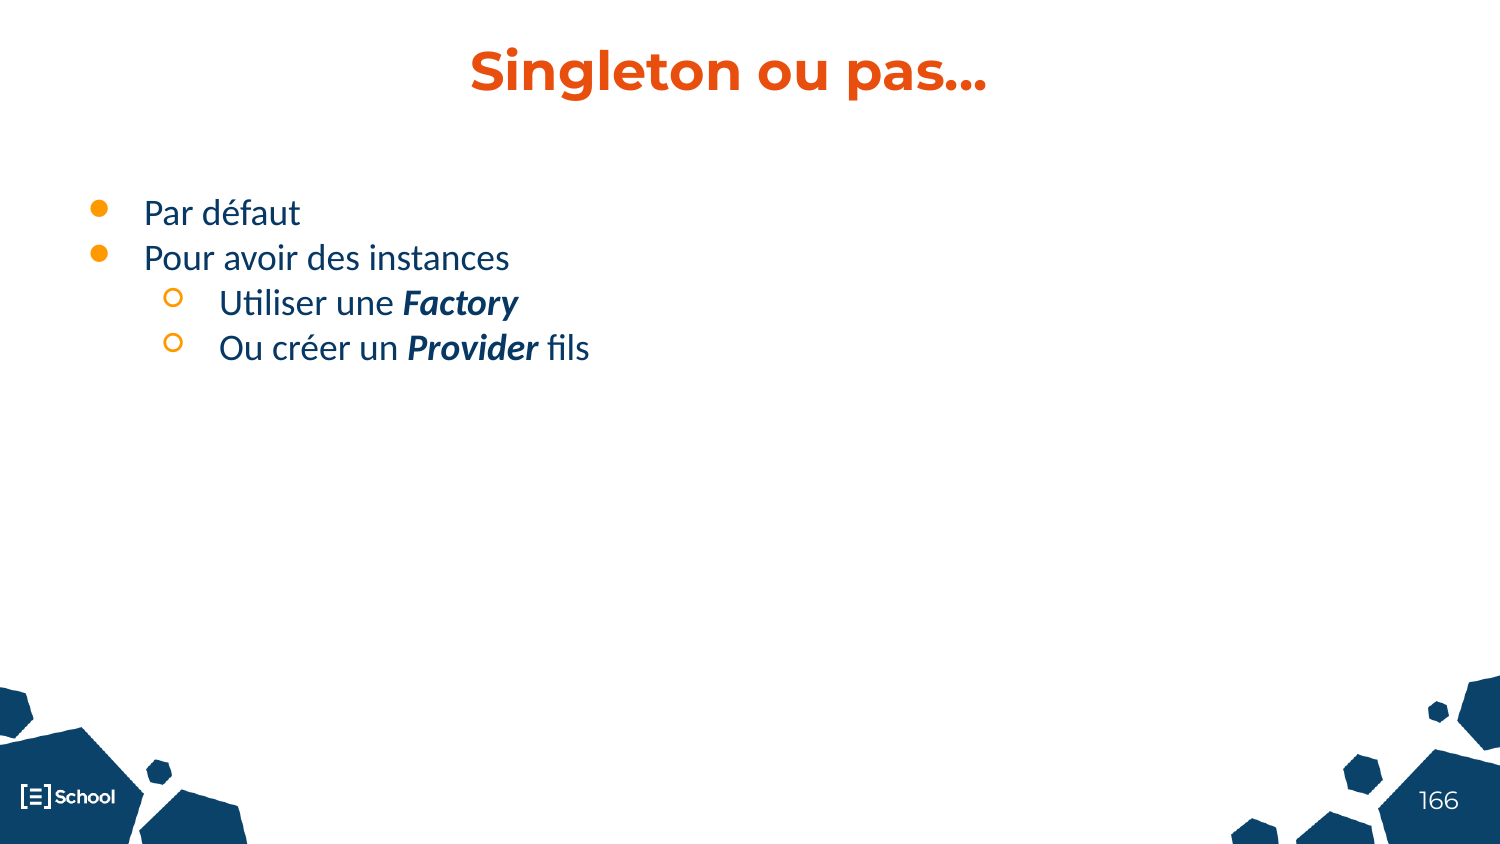

Singleton ou pas...
Par défaut
Pour avoir des instances
Utiliser une Factory
Ou créer un Provider fils
166